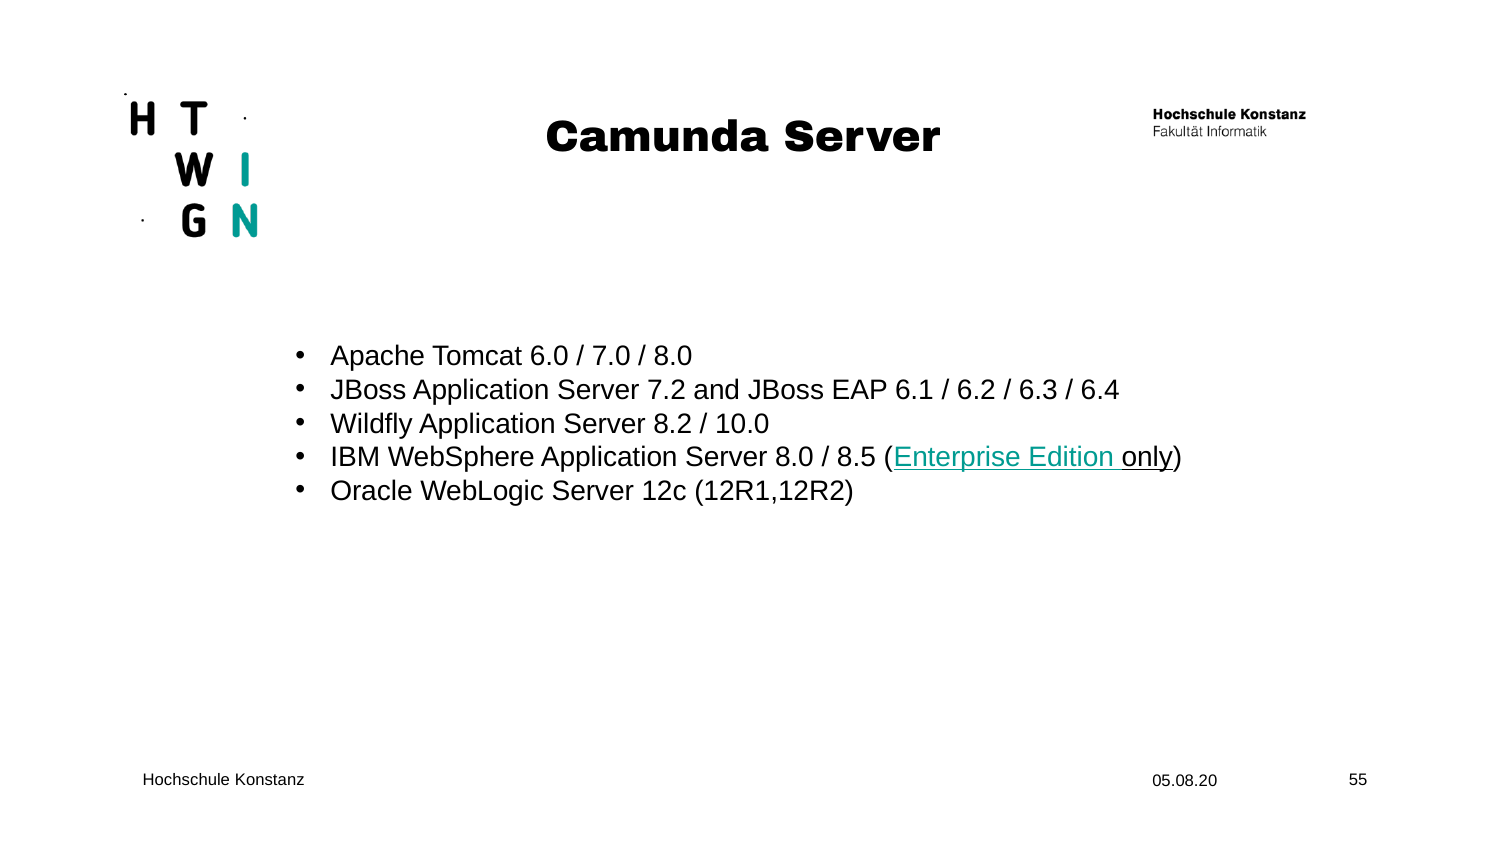

Camunda Server
Apache Tomcat 6.0 / 7.0 / 8.0
JBoss Application Server 7.2 and JBoss EAP 6.1 / 6.2 / 6.3 / 6.4
Wildfly Application Server 8.2 / 10.0
IBM WebSphere Application Server 8.0 / 8.5 (Enterprise Edition only)
Oracle WebLogic Server 12c (12R1,12R2)